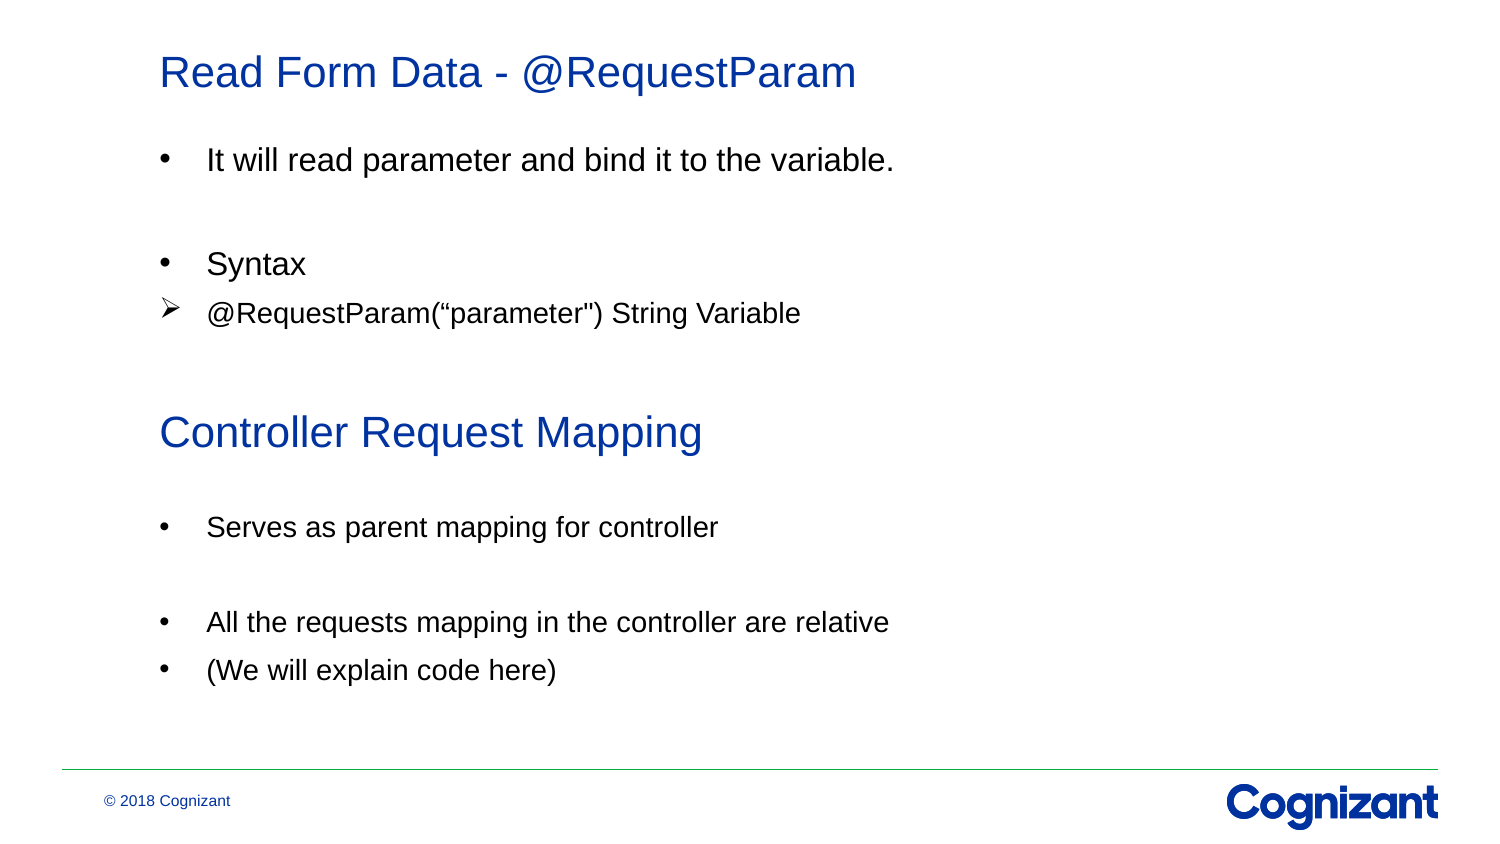

# Read Form Data - @RequestParam
It will read parameter and bind it to the variable.

Syntax
@RequestParam(“parameter") String Variable
Controller Request Mapping
Serves as parent mapping for controller

All the requests mapping in the controller are relative
(We will explain code here)